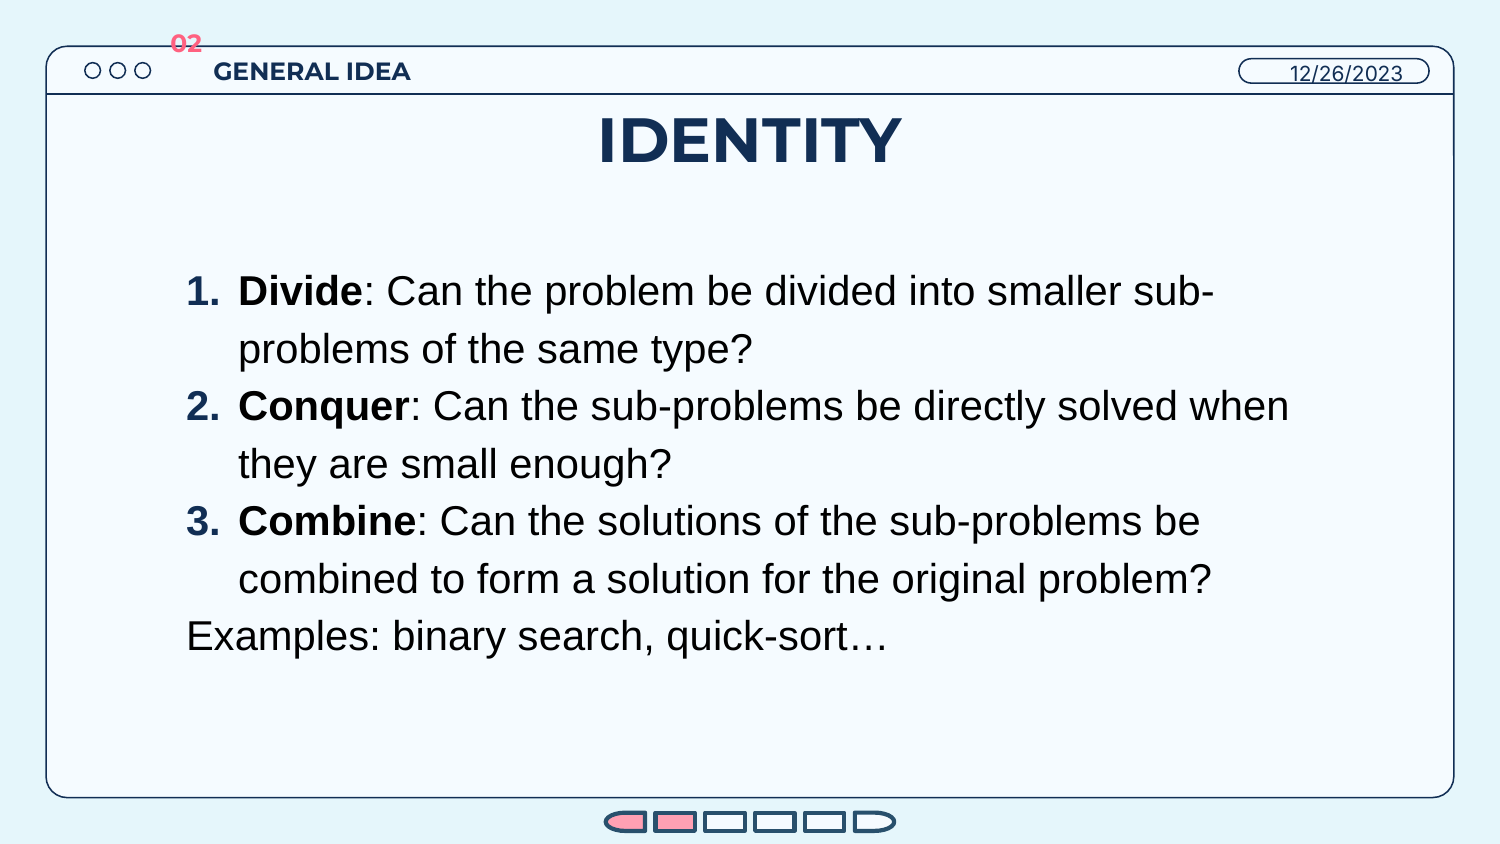

GENERAL IDEA
12/26/2023
02
# IDENTITY
Divide: Can the problem be divided into smaller sub-problems of the same type?
Conquer: Can the sub-problems be directly solved when they are small enough?
Combine: Can the solutions of the sub-problems be combined to form a solution for the original problem?
Examples: binary search, quick-sort…